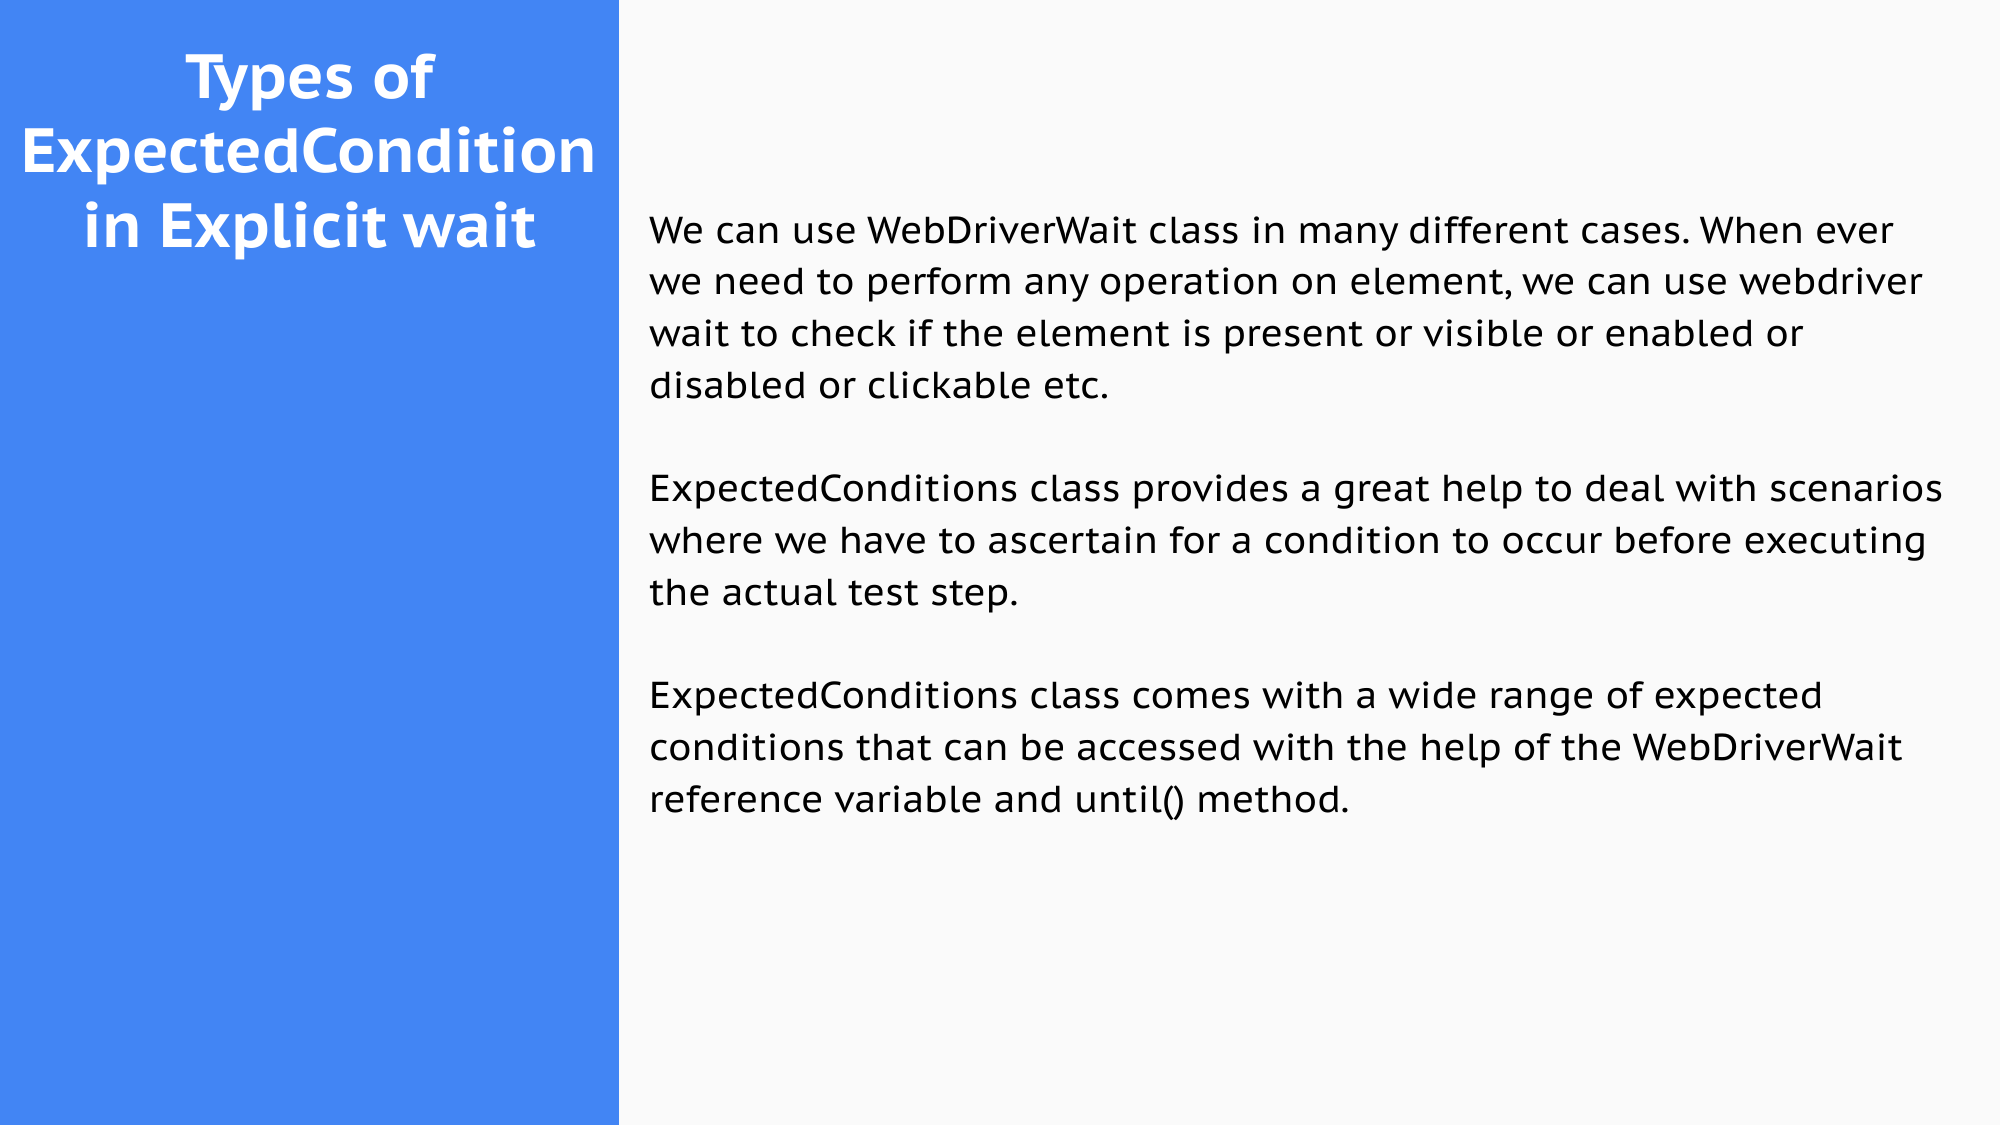

# Types of
ExpectedCondition
in Explicit wait
We can use WebDriverWait class in many different cases. When ever we need to perform any operation on element, we can use webdriver wait to check if the element is present or visible or enabled or disabled or clickable etc.

ExpectedConditions class provides a great help to deal with scenarios where we have to ascertain for a condition to occur before executing the actual test step.

ExpectedConditions class comes with a wide range of expected conditions that can be accessed with the help of the WebDriverWait reference variable and until() method.